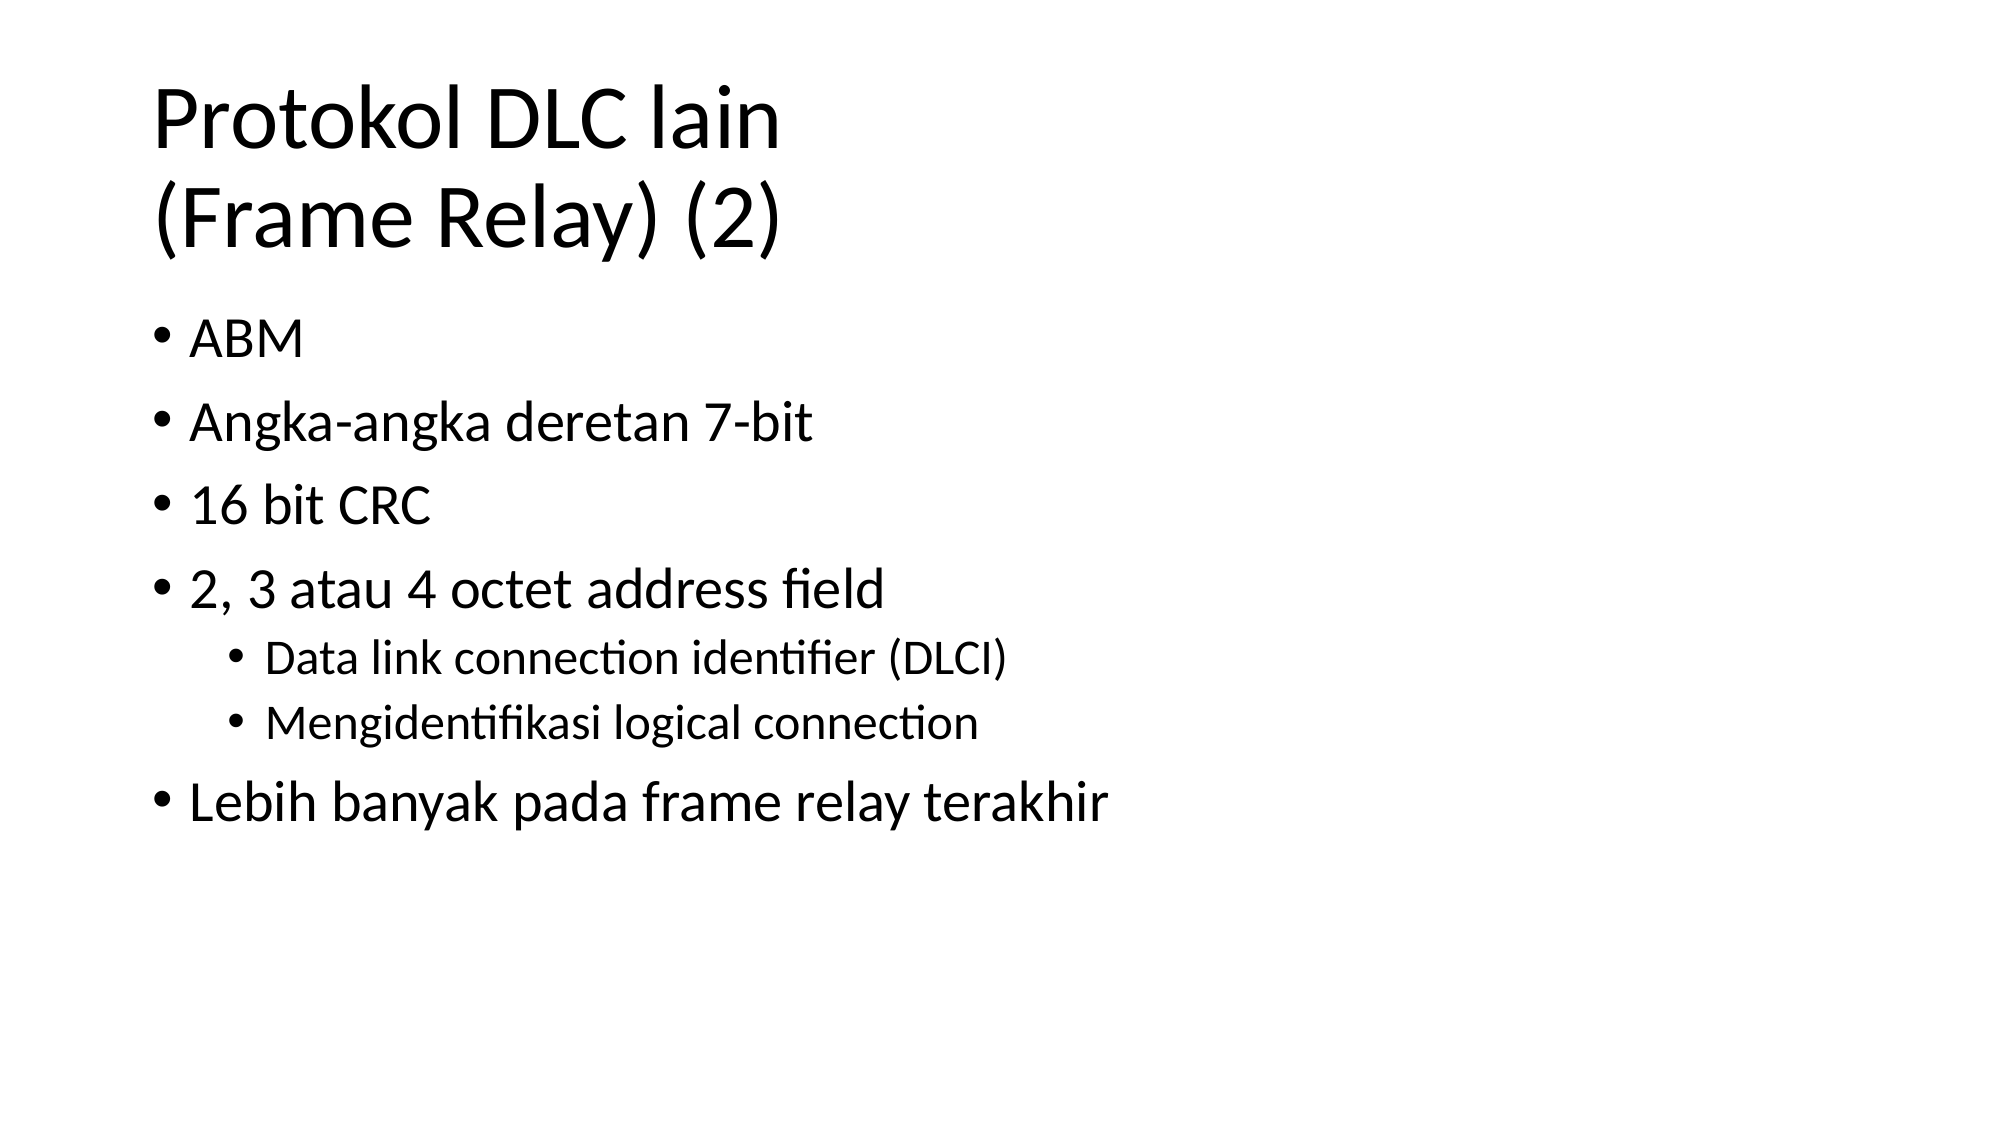

# Protokol DLC lain (Frame Relay) (2)
ABM
Angka-angka deretan 7-bit
16 bit CRC
2, 3 atau 4 octet address field
Data link connection identifier (DLCI)
Mengidentifikasi logical connection
Lebih banyak pada frame relay terakhir